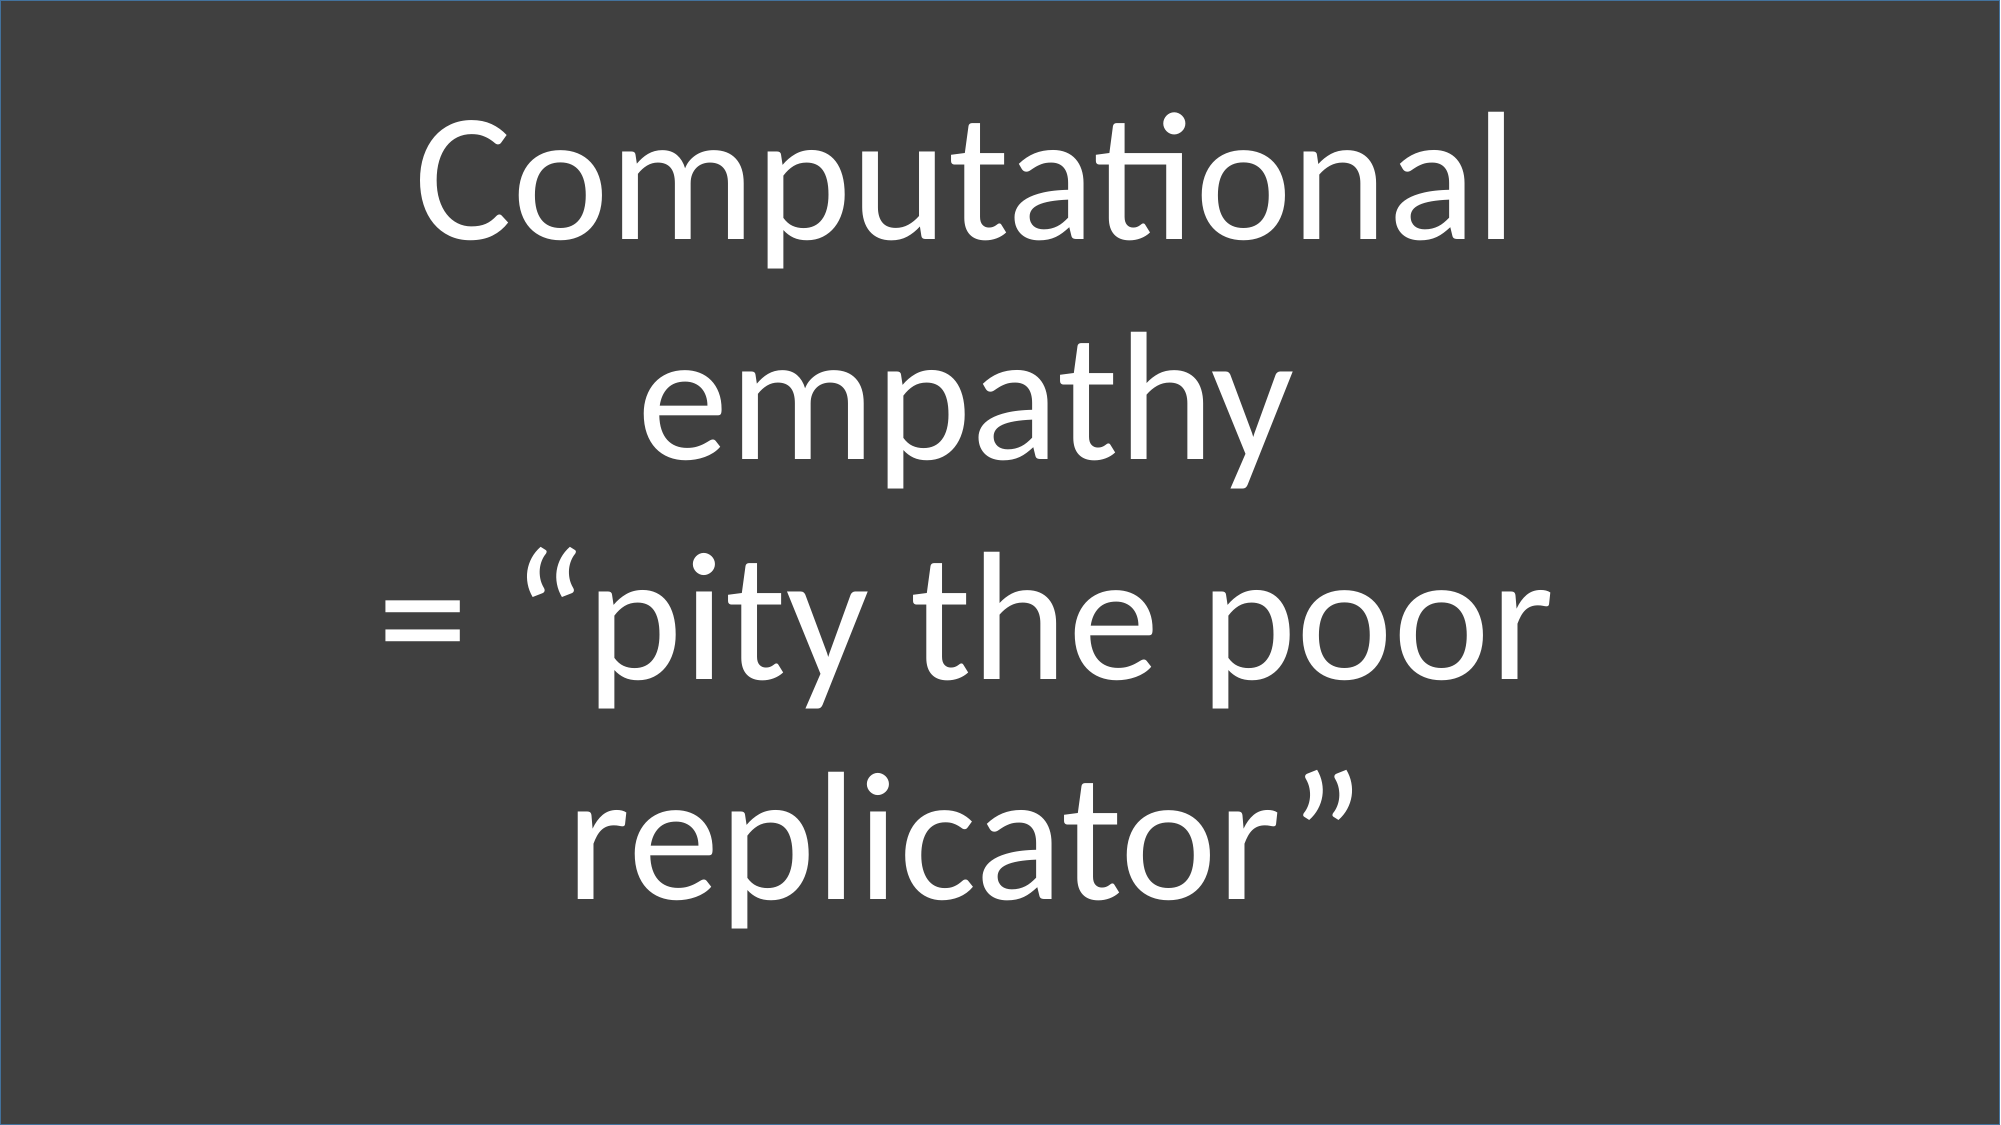

Computational empathy
= “pity the poor replicator”